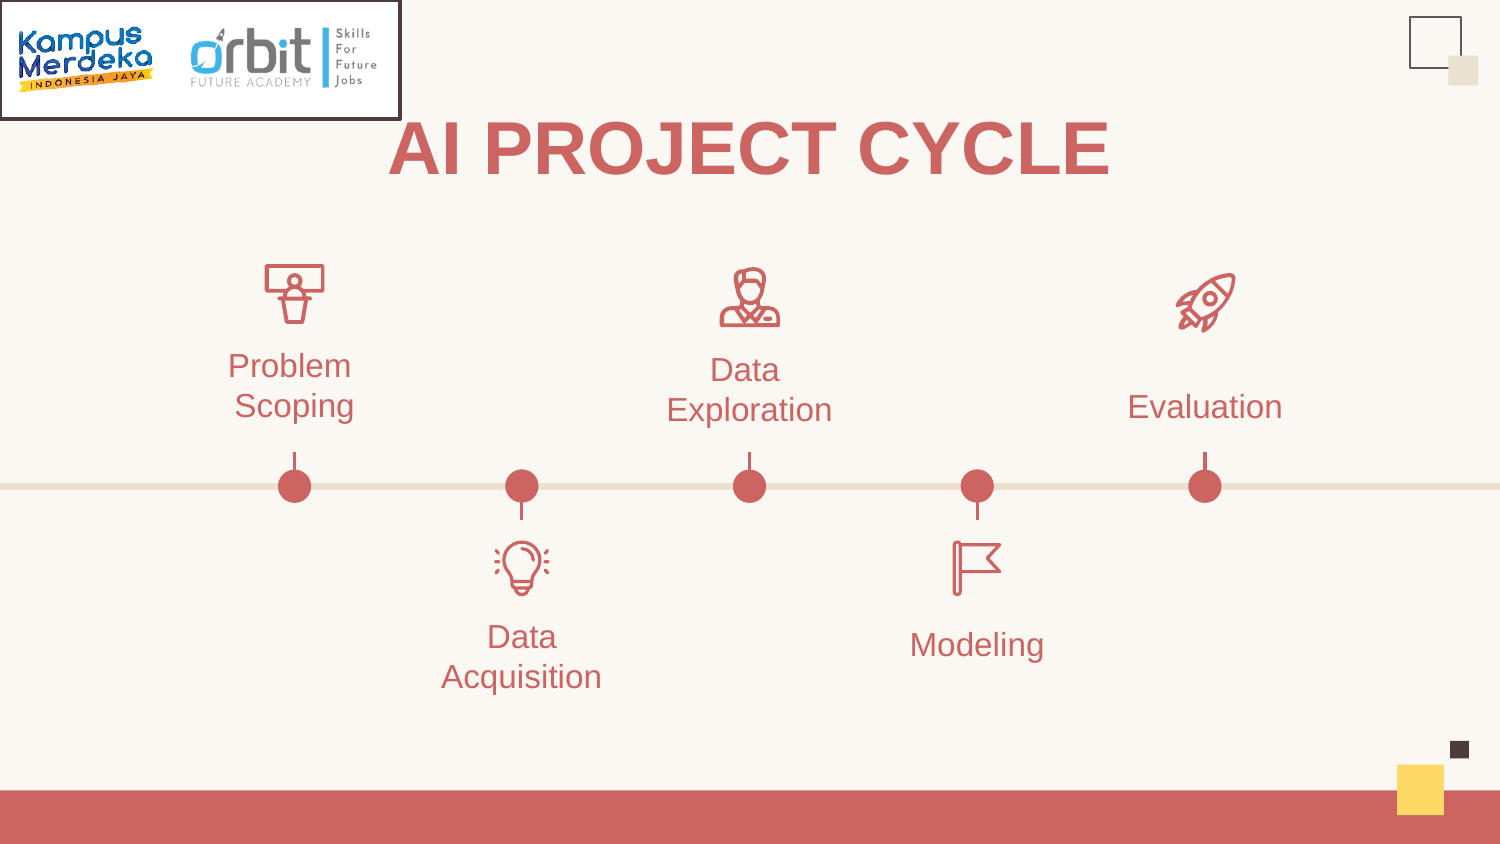

# AI PROJECT CYCLE

Problem
Scoping
Data
Exploration
Evaluation

Modeling
Data
Acquisition